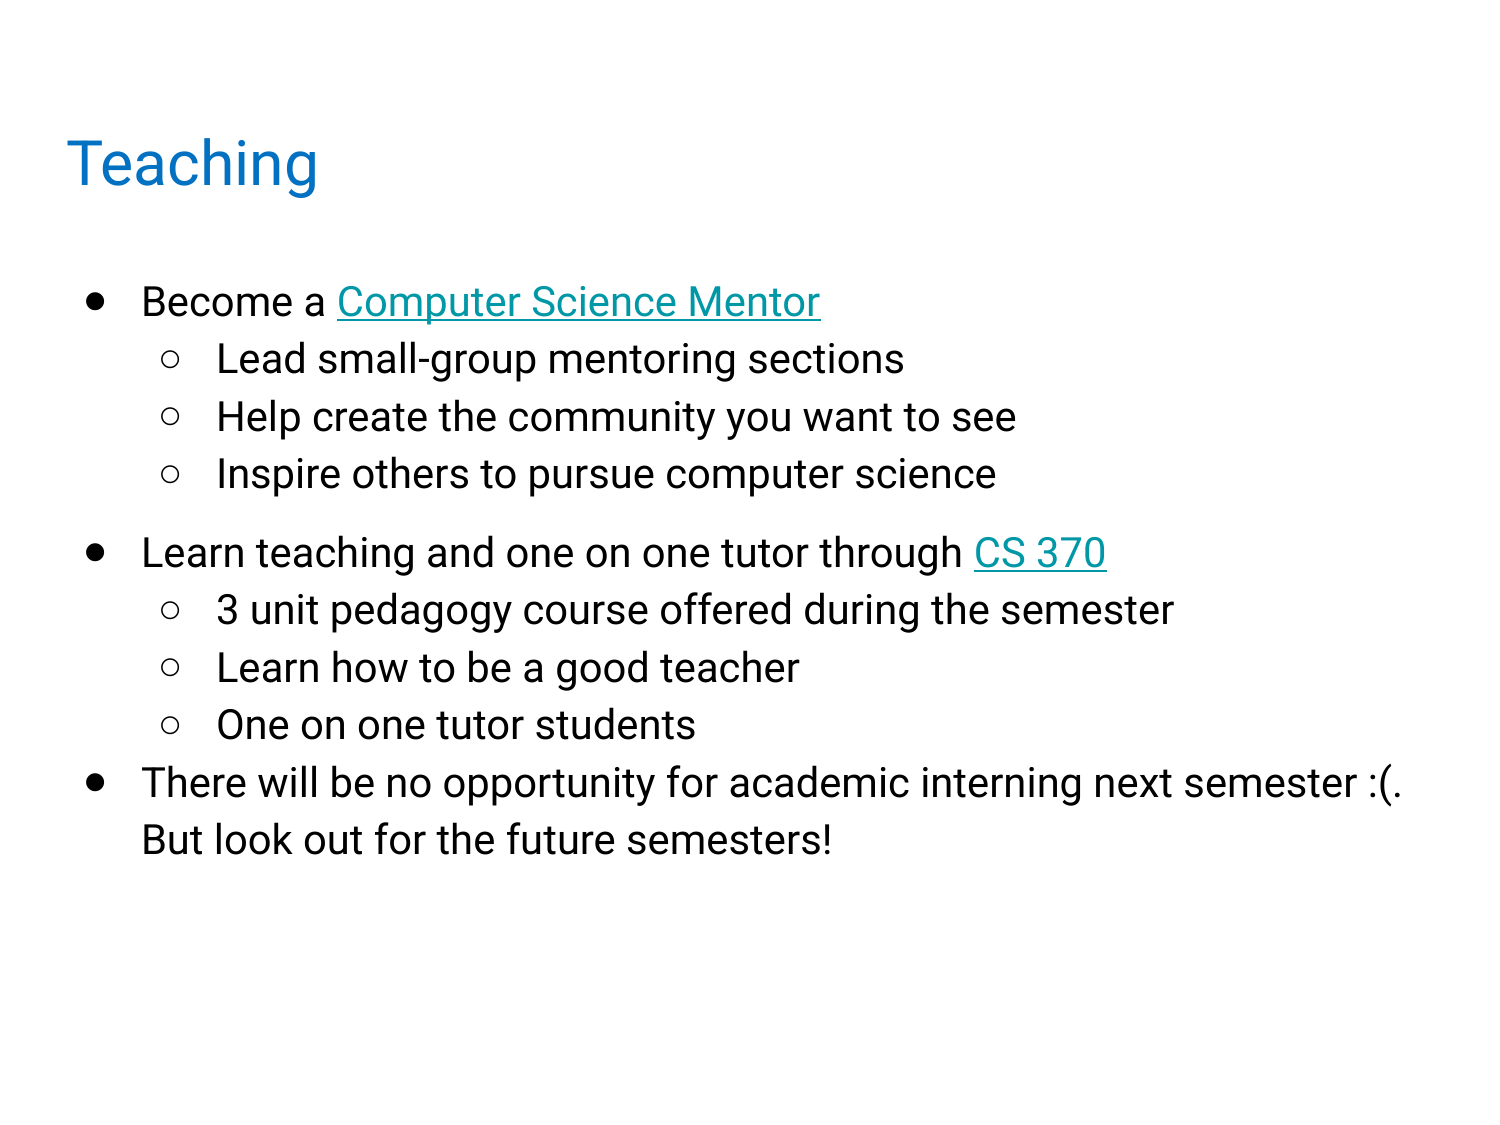

# Teaching
Become a Computer Science Mentor
Lead small-group mentoring sections
Help create the community you want to see
Inspire others to pursue computer science
Learn teaching and one on one tutor through CS 370
3 unit pedagogy course offered during the semester
Learn how to be a good teacher
One on one tutor students
There will be no opportunity for academic interning next semester :(. But look out for the future semesters!